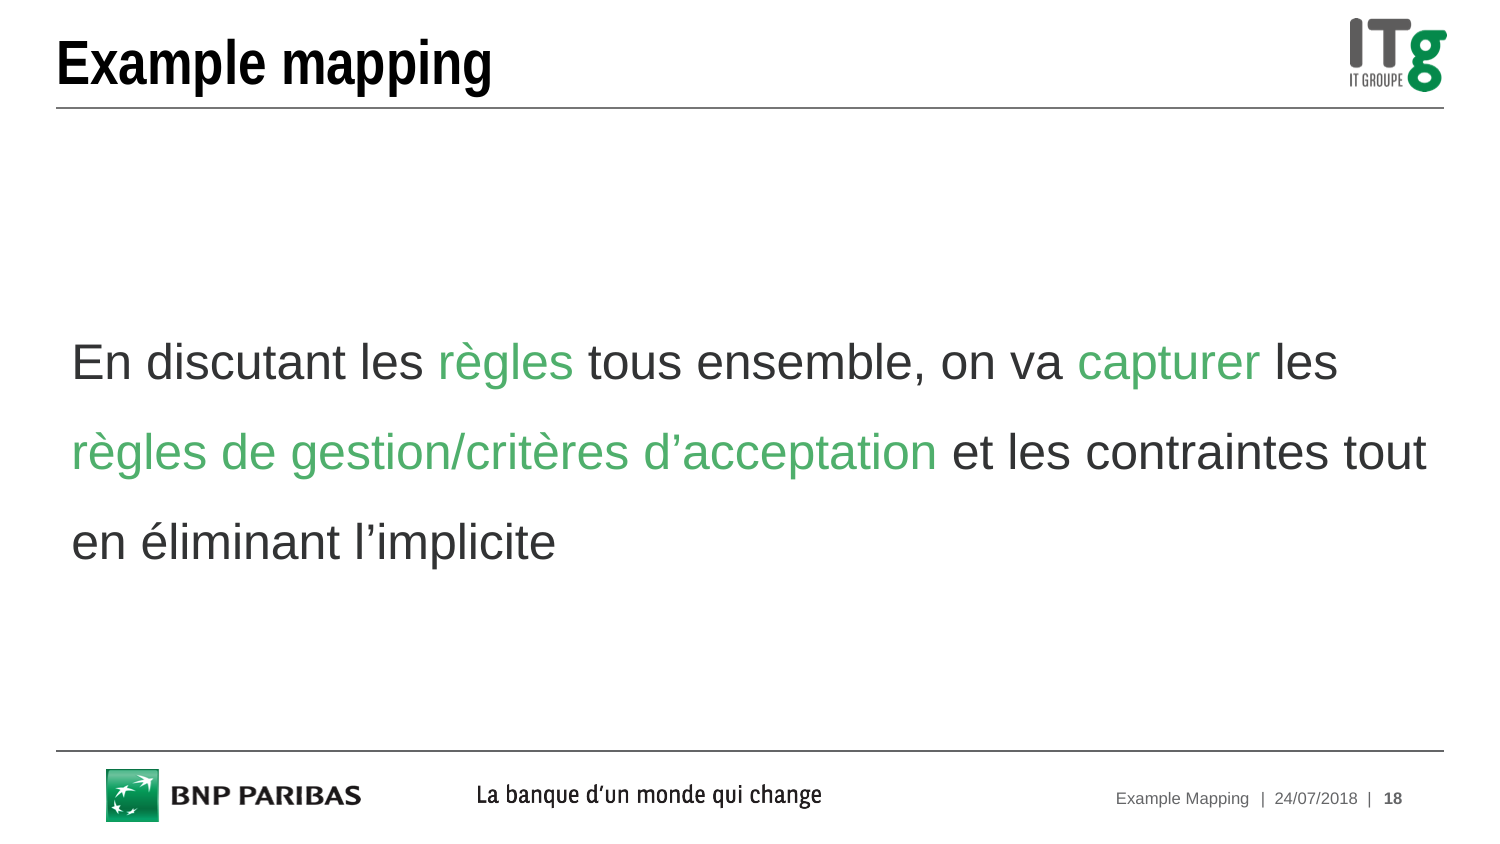

# Example mapping
En discutant les règles tous ensemble, on va capturer les règles de gestion/critères d’acceptation et les contraintes tout en éliminant l’implicite
Example Mapping
|  24/07/2018  |
18